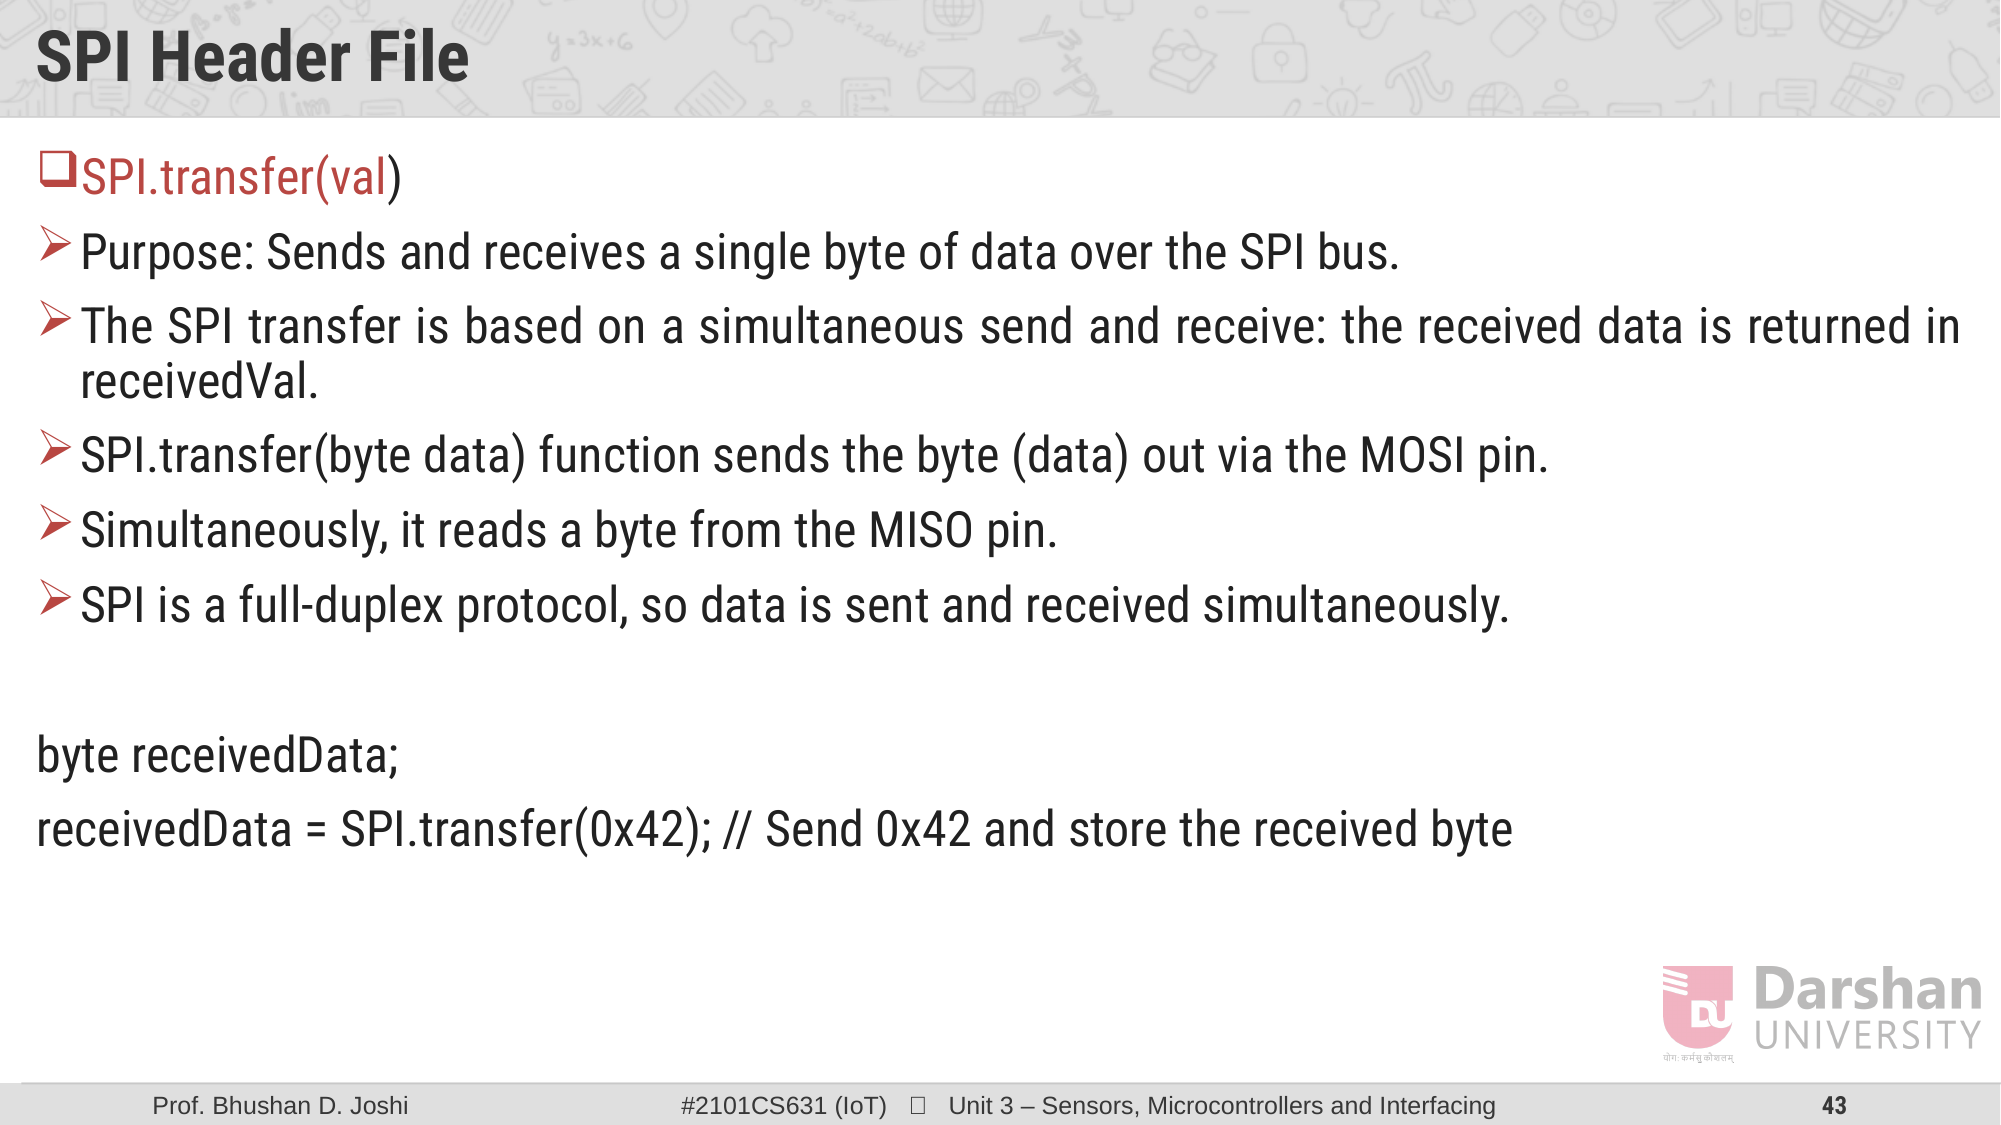

# SPI Header File
SPI.transfer(val)
Purpose: Sends and receives a single byte of data over the SPI bus.
The SPI transfer is based on a simultaneous send and receive: the received data is returned in receivedVal.
SPI.transfer(byte data) function sends the byte (data) out via the MOSI pin.
Simultaneously, it reads a byte from the MISO pin.
SPI is a full-duplex protocol, so data is sent and received simultaneously.

byte receivedData;
receivedData = SPI.transfer(0x42); // Send 0x42 and store the received byte